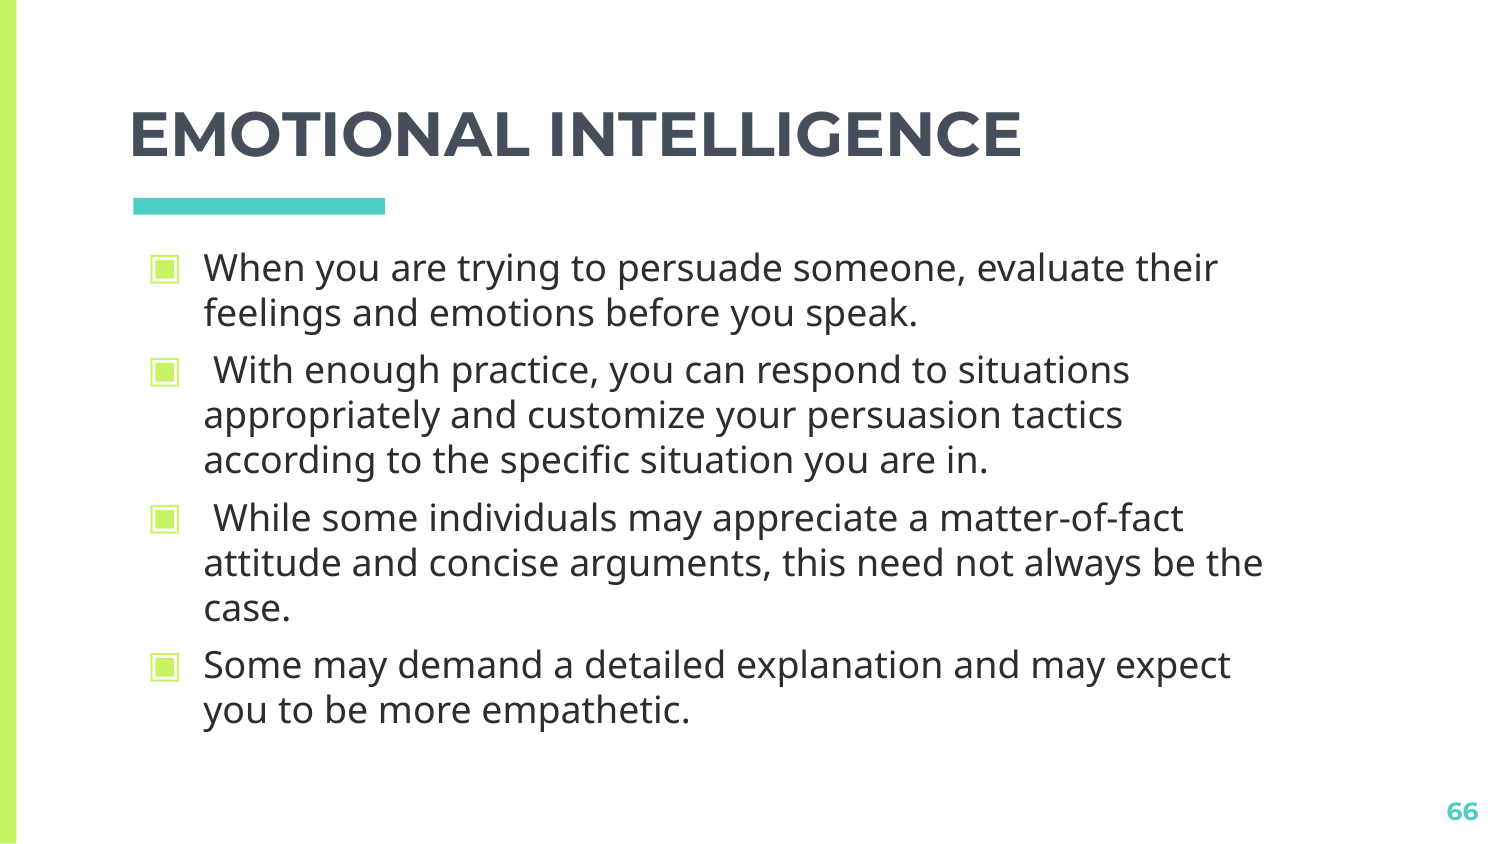

# EMOTIONAL INTELLIGENCE
When you are trying to persuade someone, evaluate their feelings and emotions before you speak.
 With enough practice, you can respond to situations appropriately and customize your persuasion tactics according to the specific situation you are in.
 While some individuals may appreciate a matter-of-fact attitude and concise arguments, this need not always be the case.
Some may demand a detailed explanation and may expect you to be more empathetic.
66